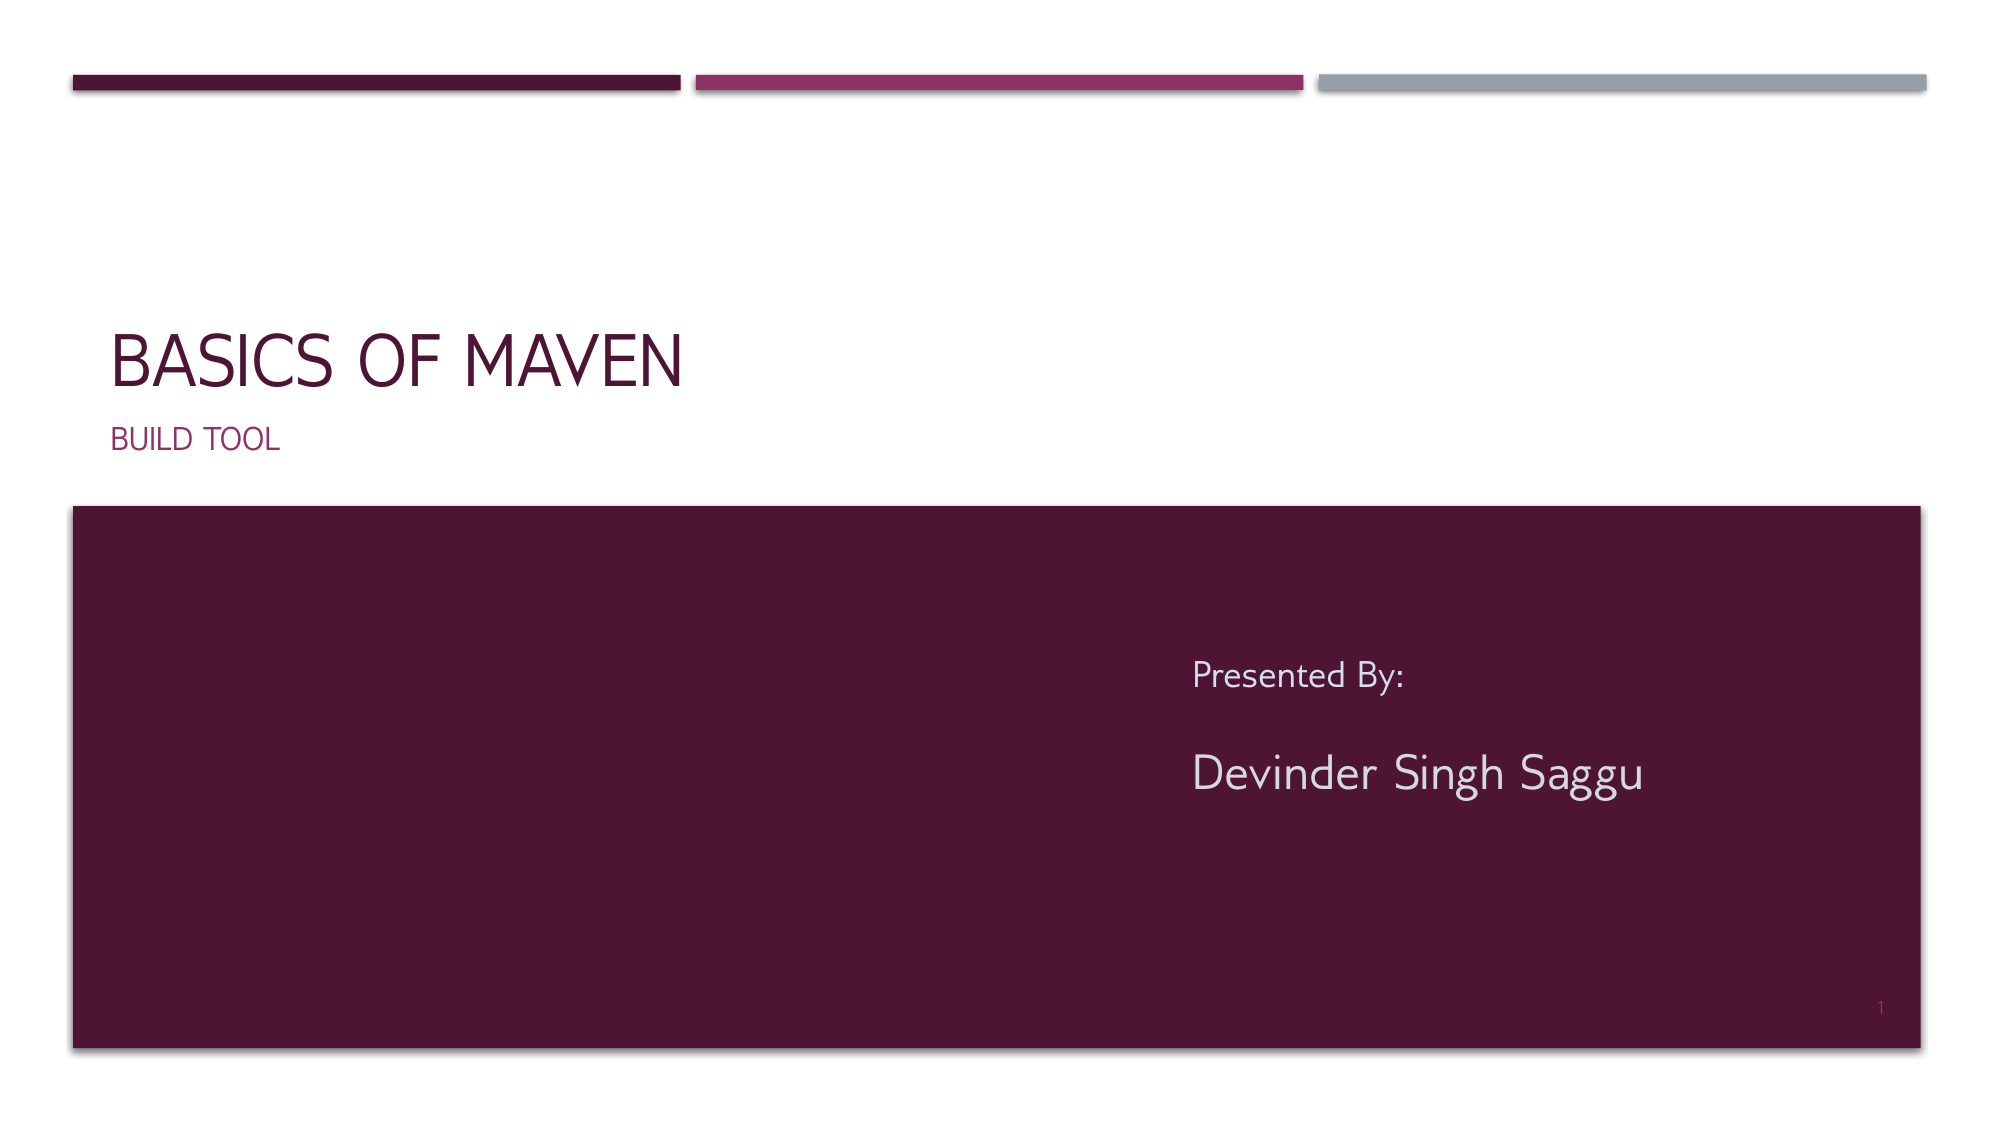

# Basics of Maven
BUILD TooL
Presented By:

Devinder Singh Saggu
1